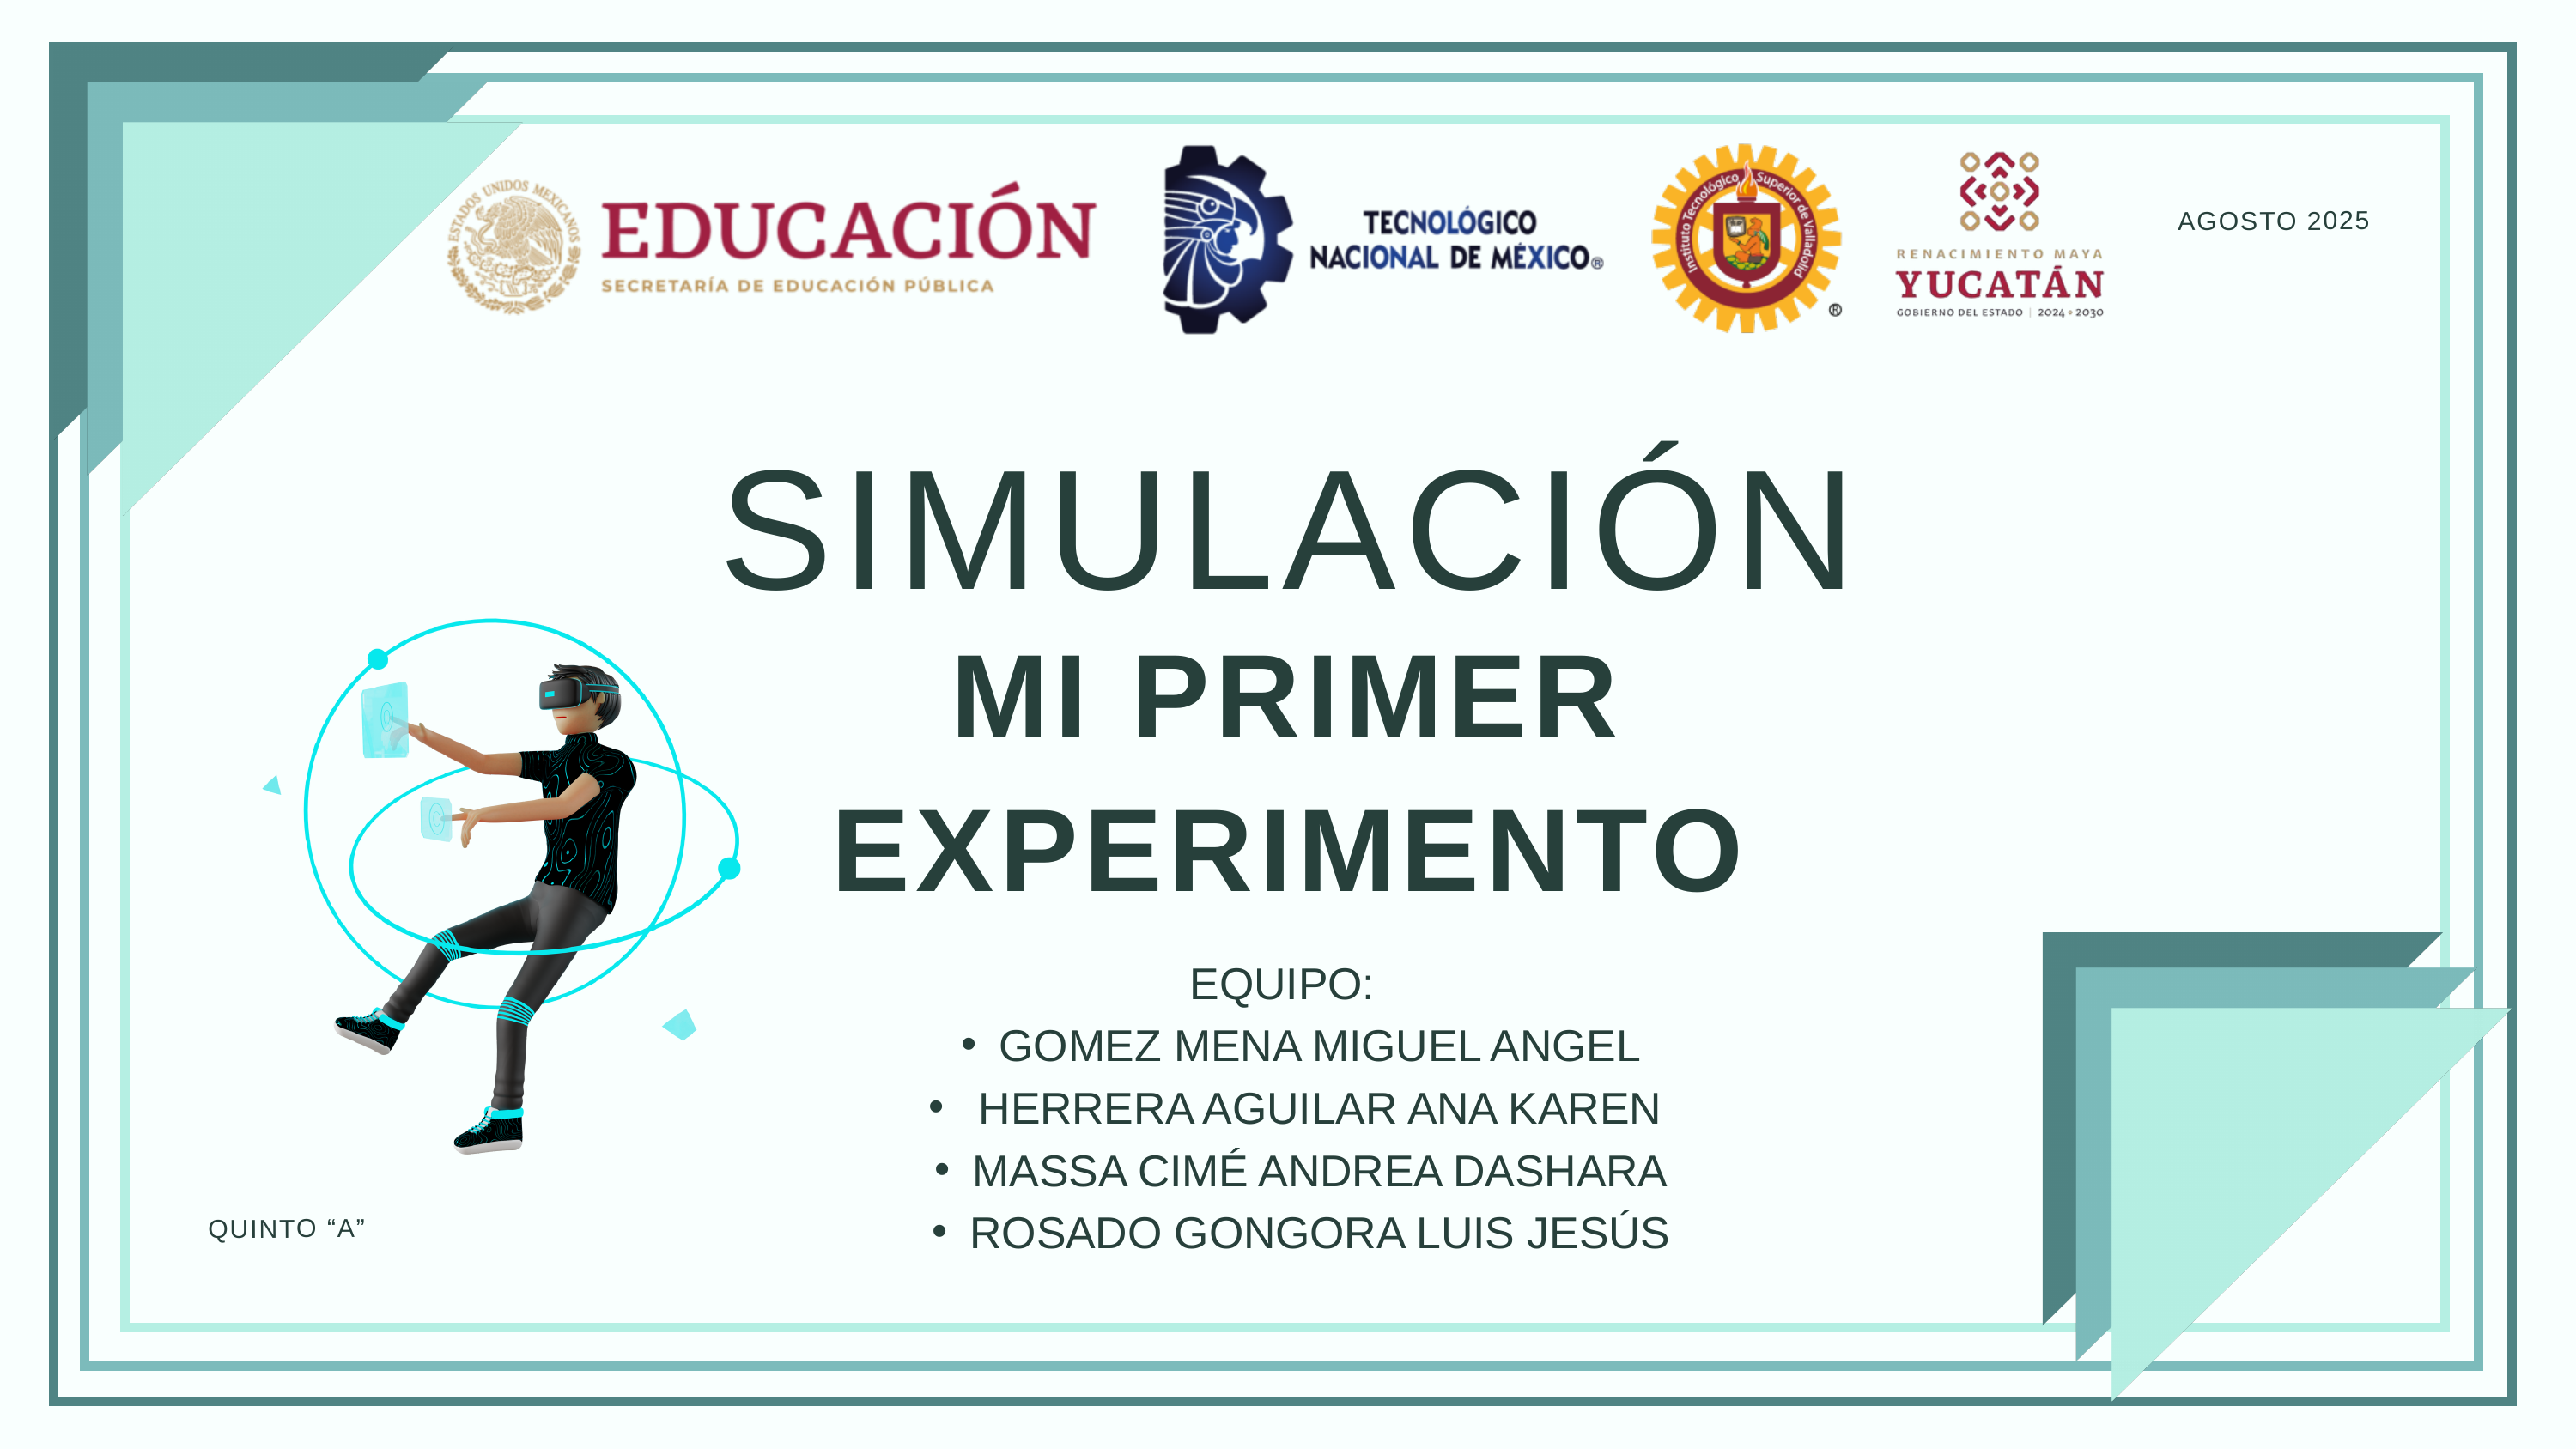

AGOSTO 2025
SIMULACIÓN
MI PRIMER EXPERIMENTO

EQUIPO:
GOMEZ MENA MIGUEL ANGEL
 HERRERA AGUILAR ANA KAREN
MASSA CIMÉ ANDREA DASHARA
ROSADO GONGORA LUIS JESÚS
QUINTO “A”